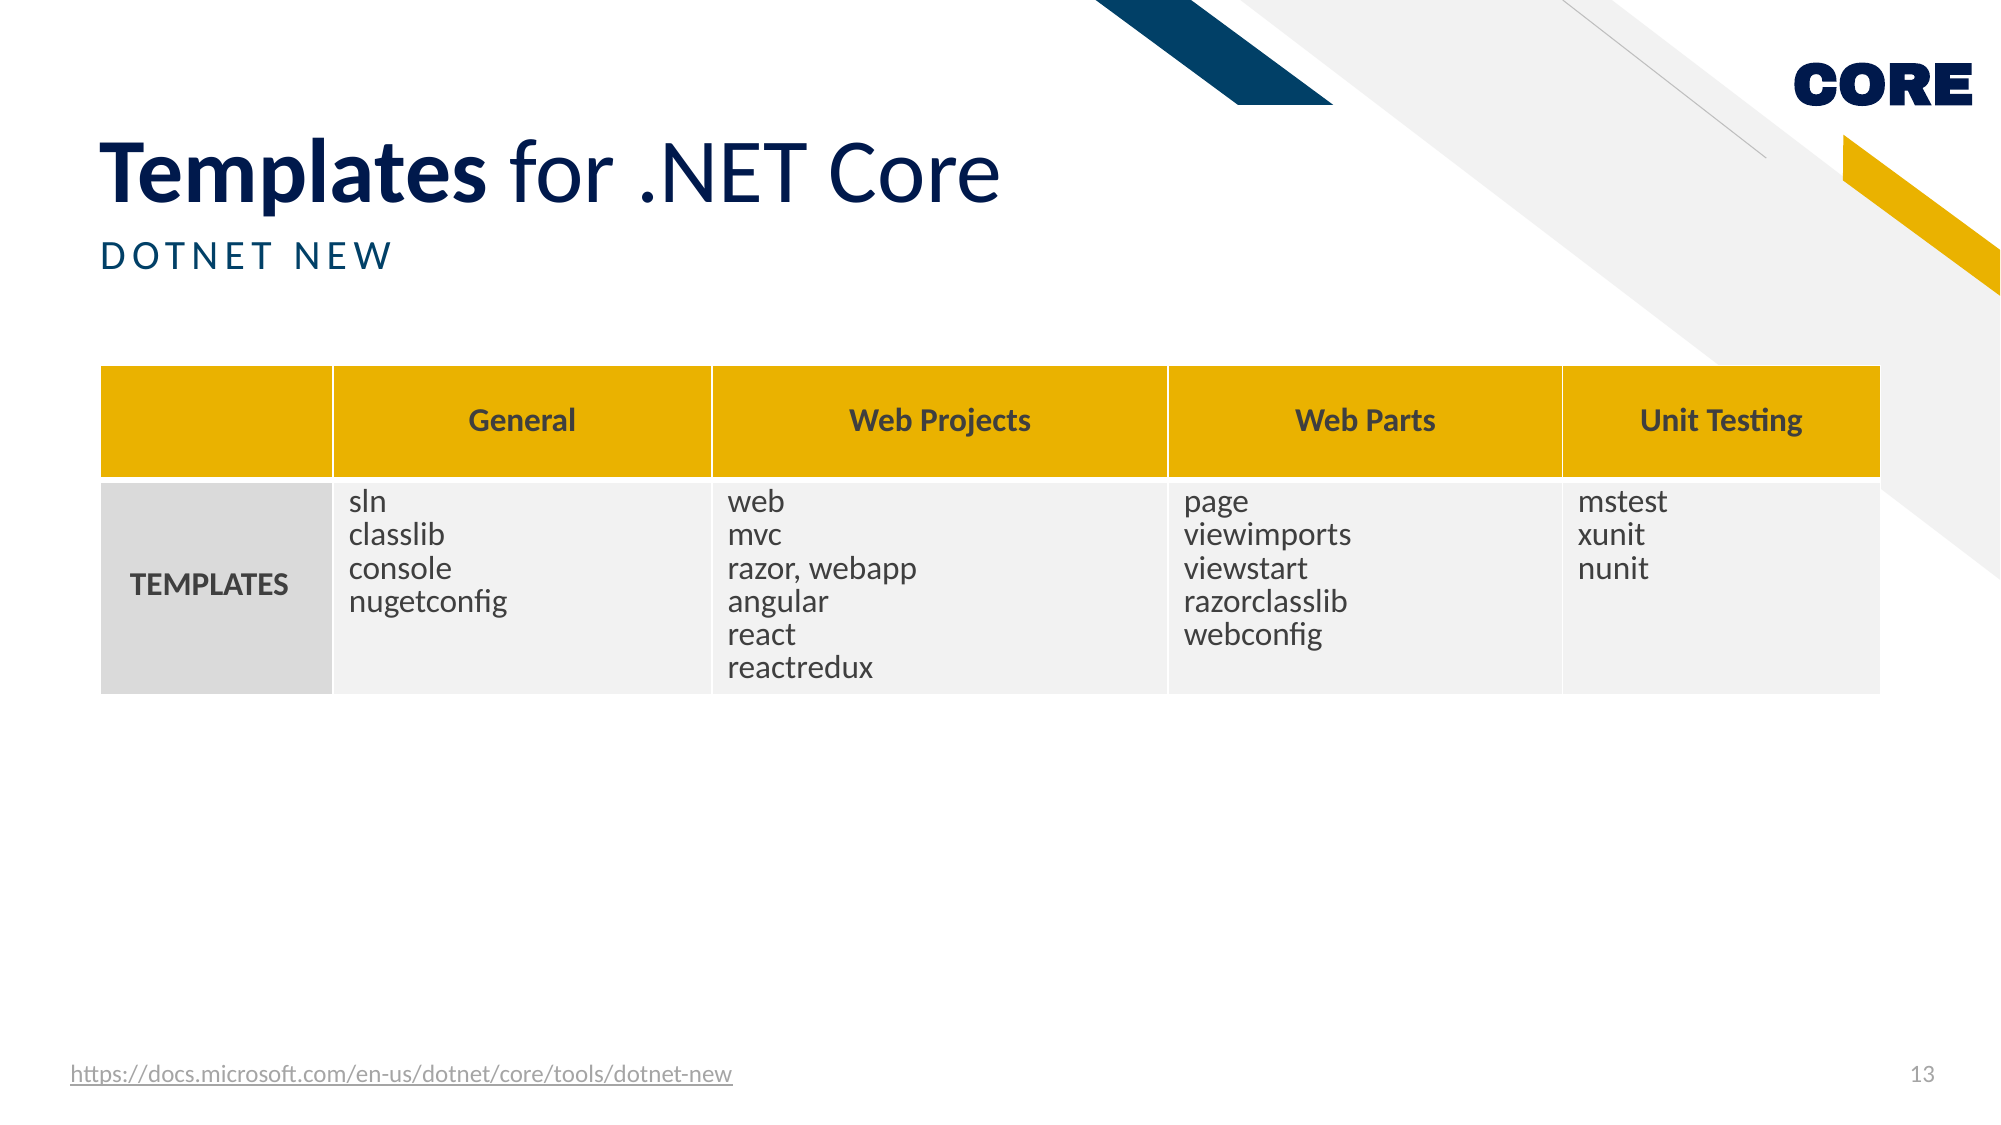

# Templates for .NET Core
DOTNET NEW
|  | General | Web Projects | Web Parts | Unit Testing |
| --- | --- | --- | --- | --- |
| TEMPLATES | sln classlib console nugetconfig | web mvc razor, webapp angular react reactredux | page viewimports viewstart razorclasslib webconfig | mstest xunit nunit |
https://docs.microsoft.com/en-us/dotnet/core/tools/dotnet-new
13